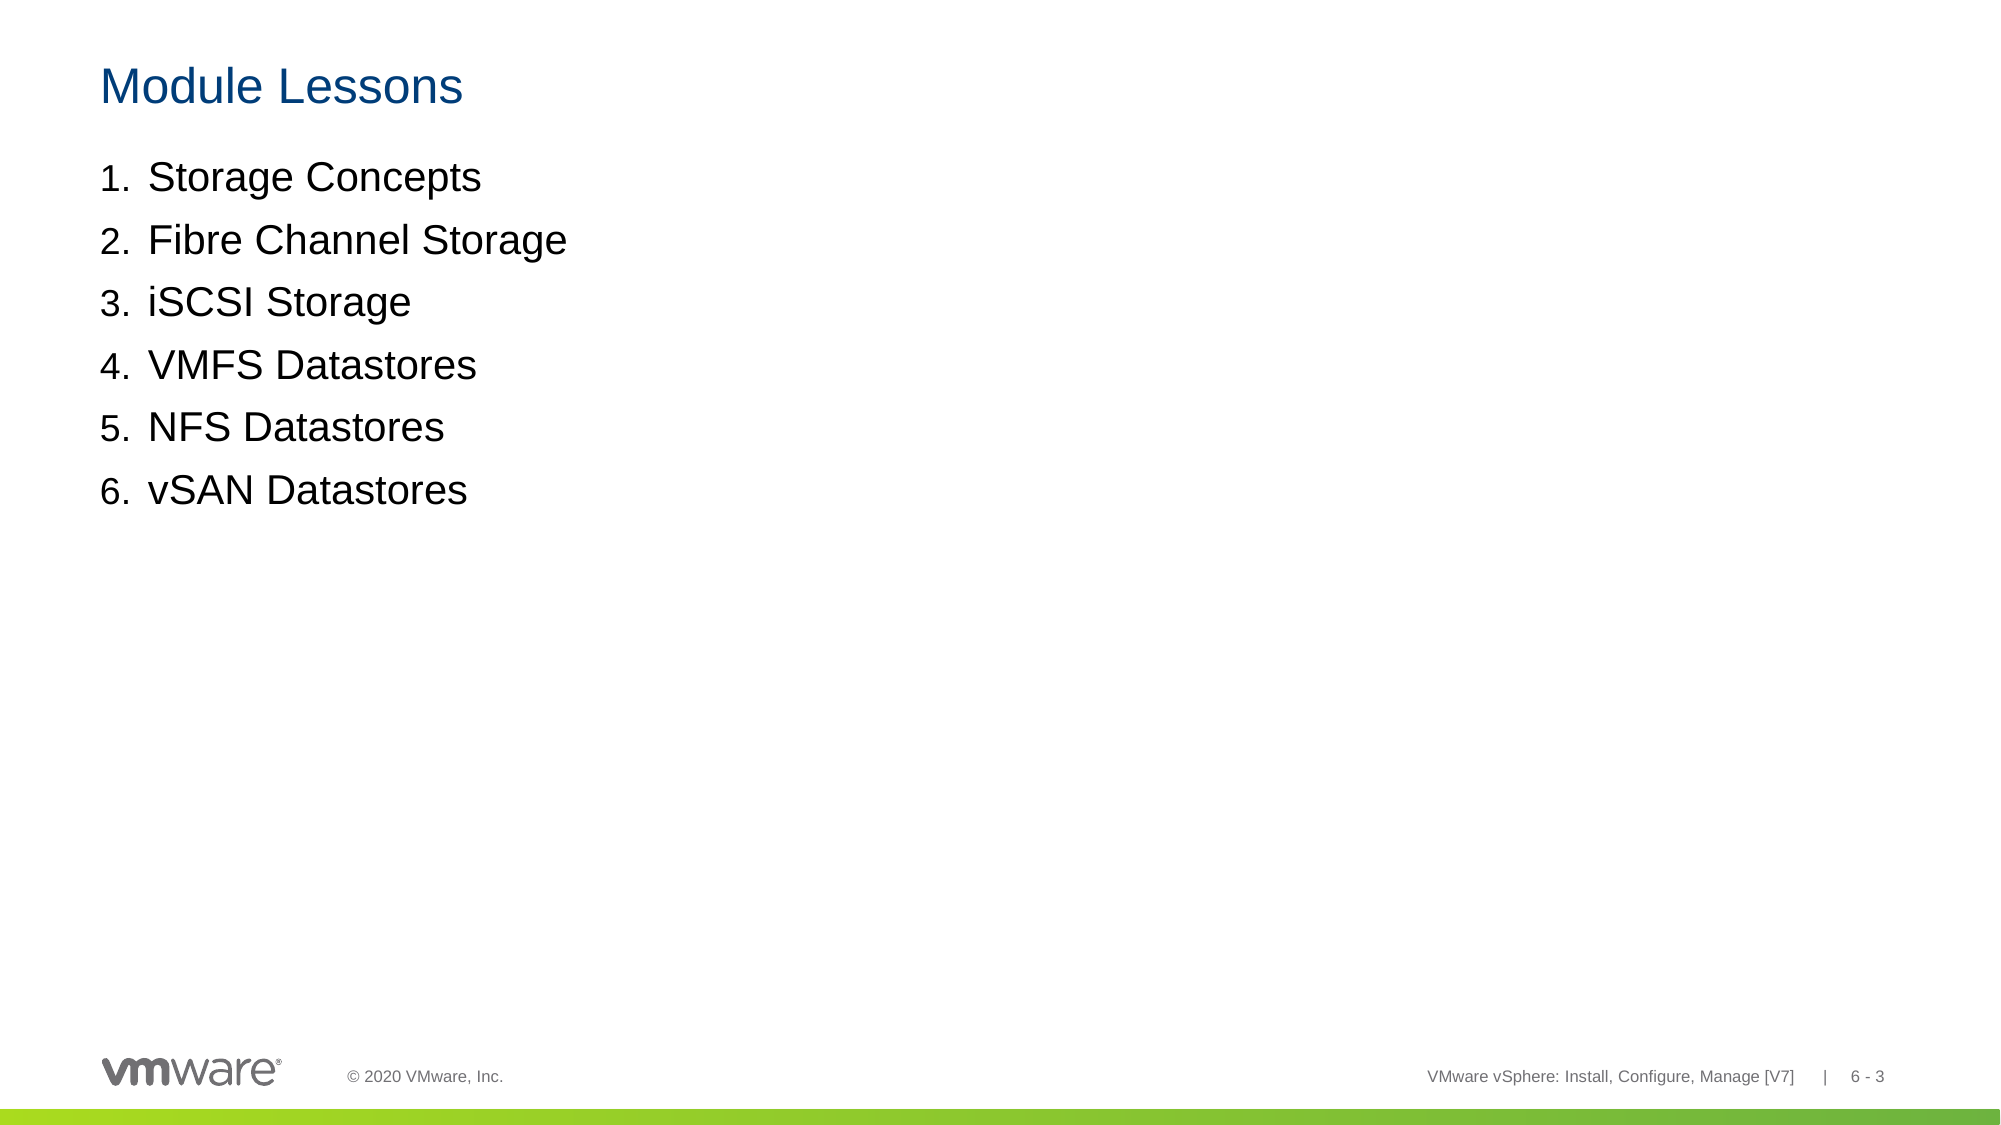

# Module Lessons
Storage Concepts
Fibre Channel Storage
iSCSI Storage
VMFS Datastores
NFS Datastores
vSAN Datastores
VMware vSphere: Install, Configure, Manage [V7]      |     6 - 3